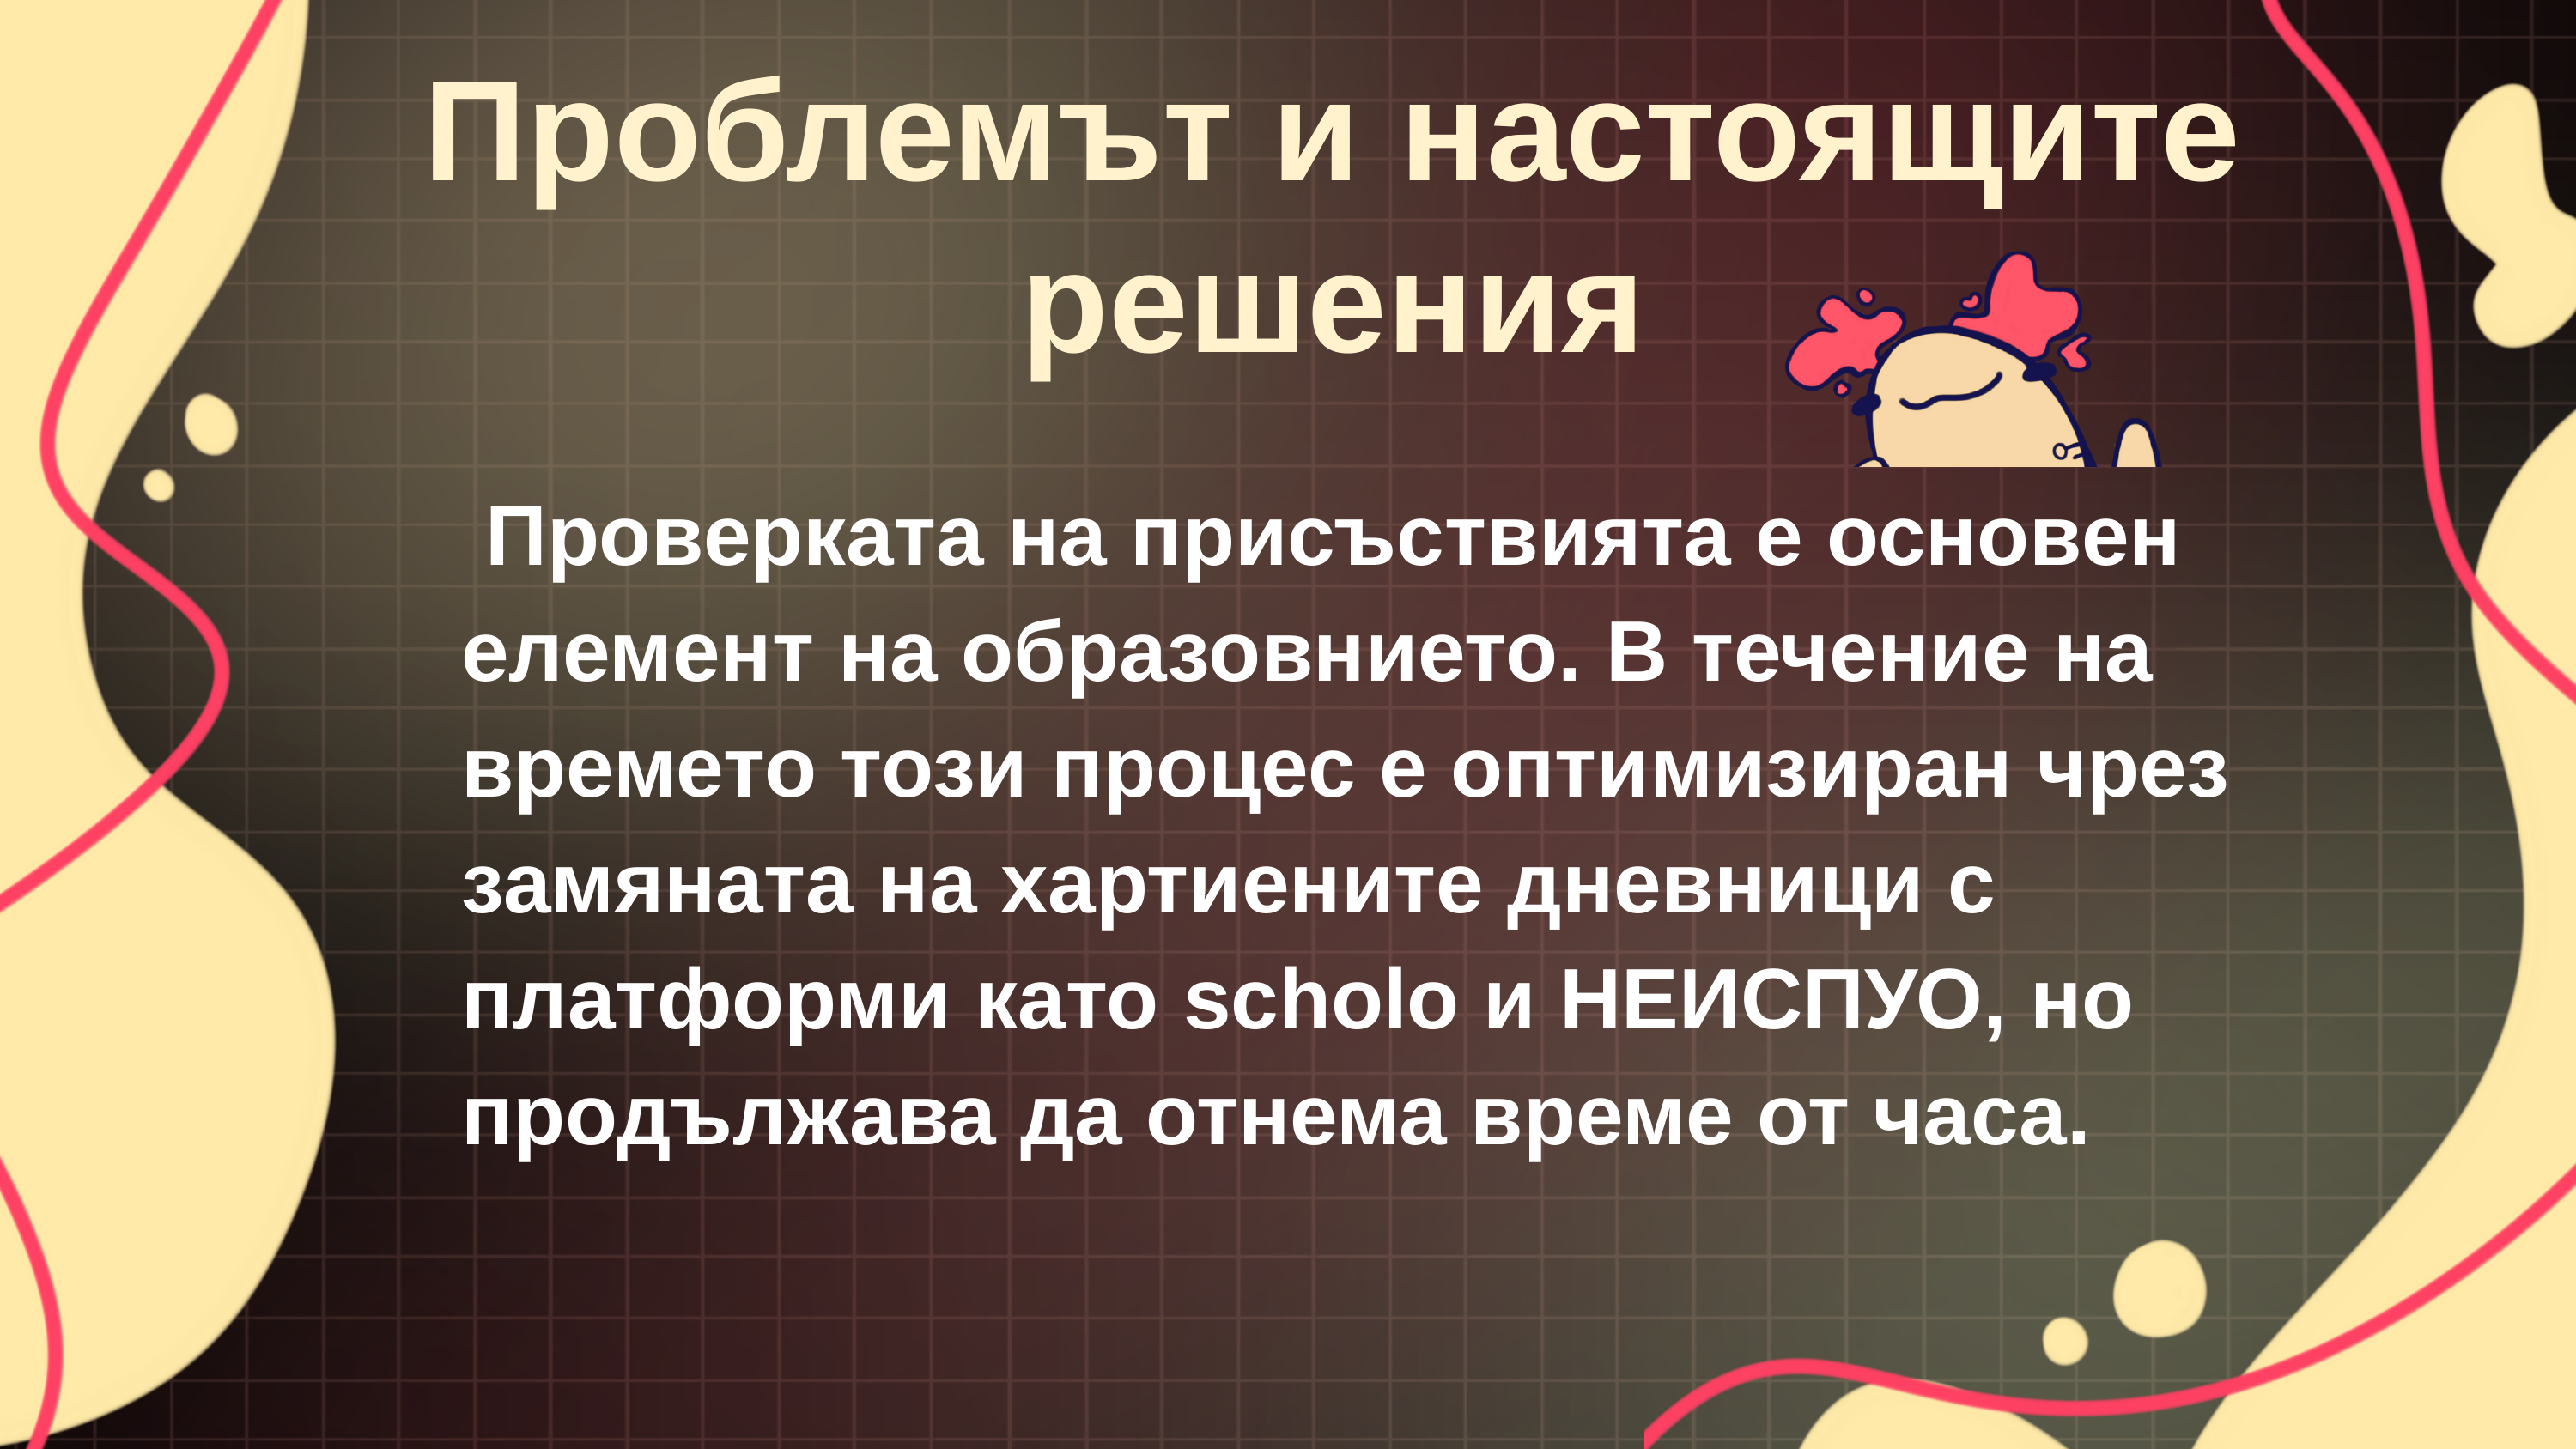

Проблемът и настоящите решения

 Проверката на присъствията е основен елемент на образовнието. В течение на времето този процес е оптимизиран чрез замяната на хартиените дневници с платформи като scholo и НЕИСПУО, но продължава да отнема време от часа.